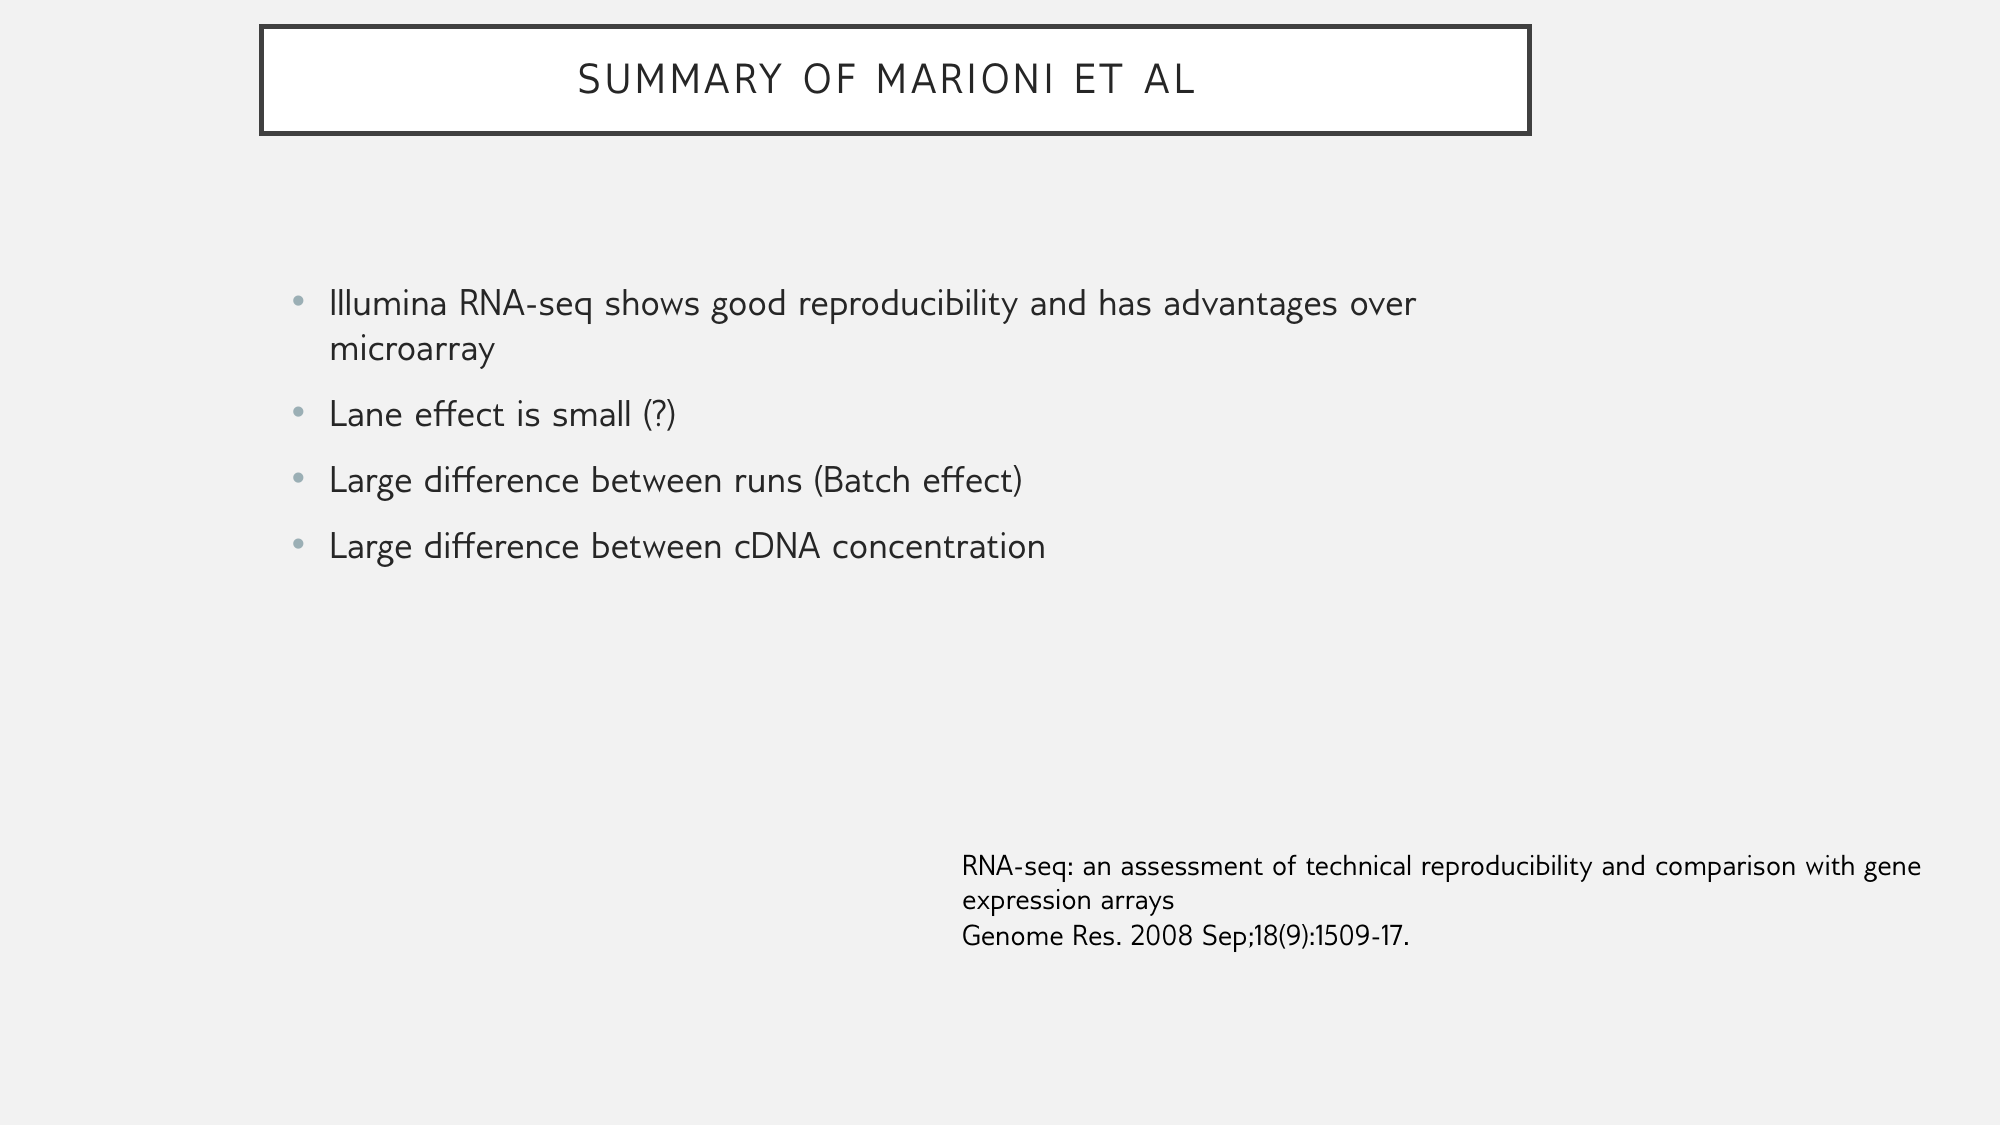

# Summary of Marioni et al
Illumina RNA-seq shows good reproducibility and has advantages over microarray
Lane effect is small (?)
Large difference between runs (Batch effect)
Large difference between cDNA concentration
RNA-seq: an assessment of technical reproducibility and comparison with gene expression arrays
Genome Res. 2008 Sep;18(9):1509-17.